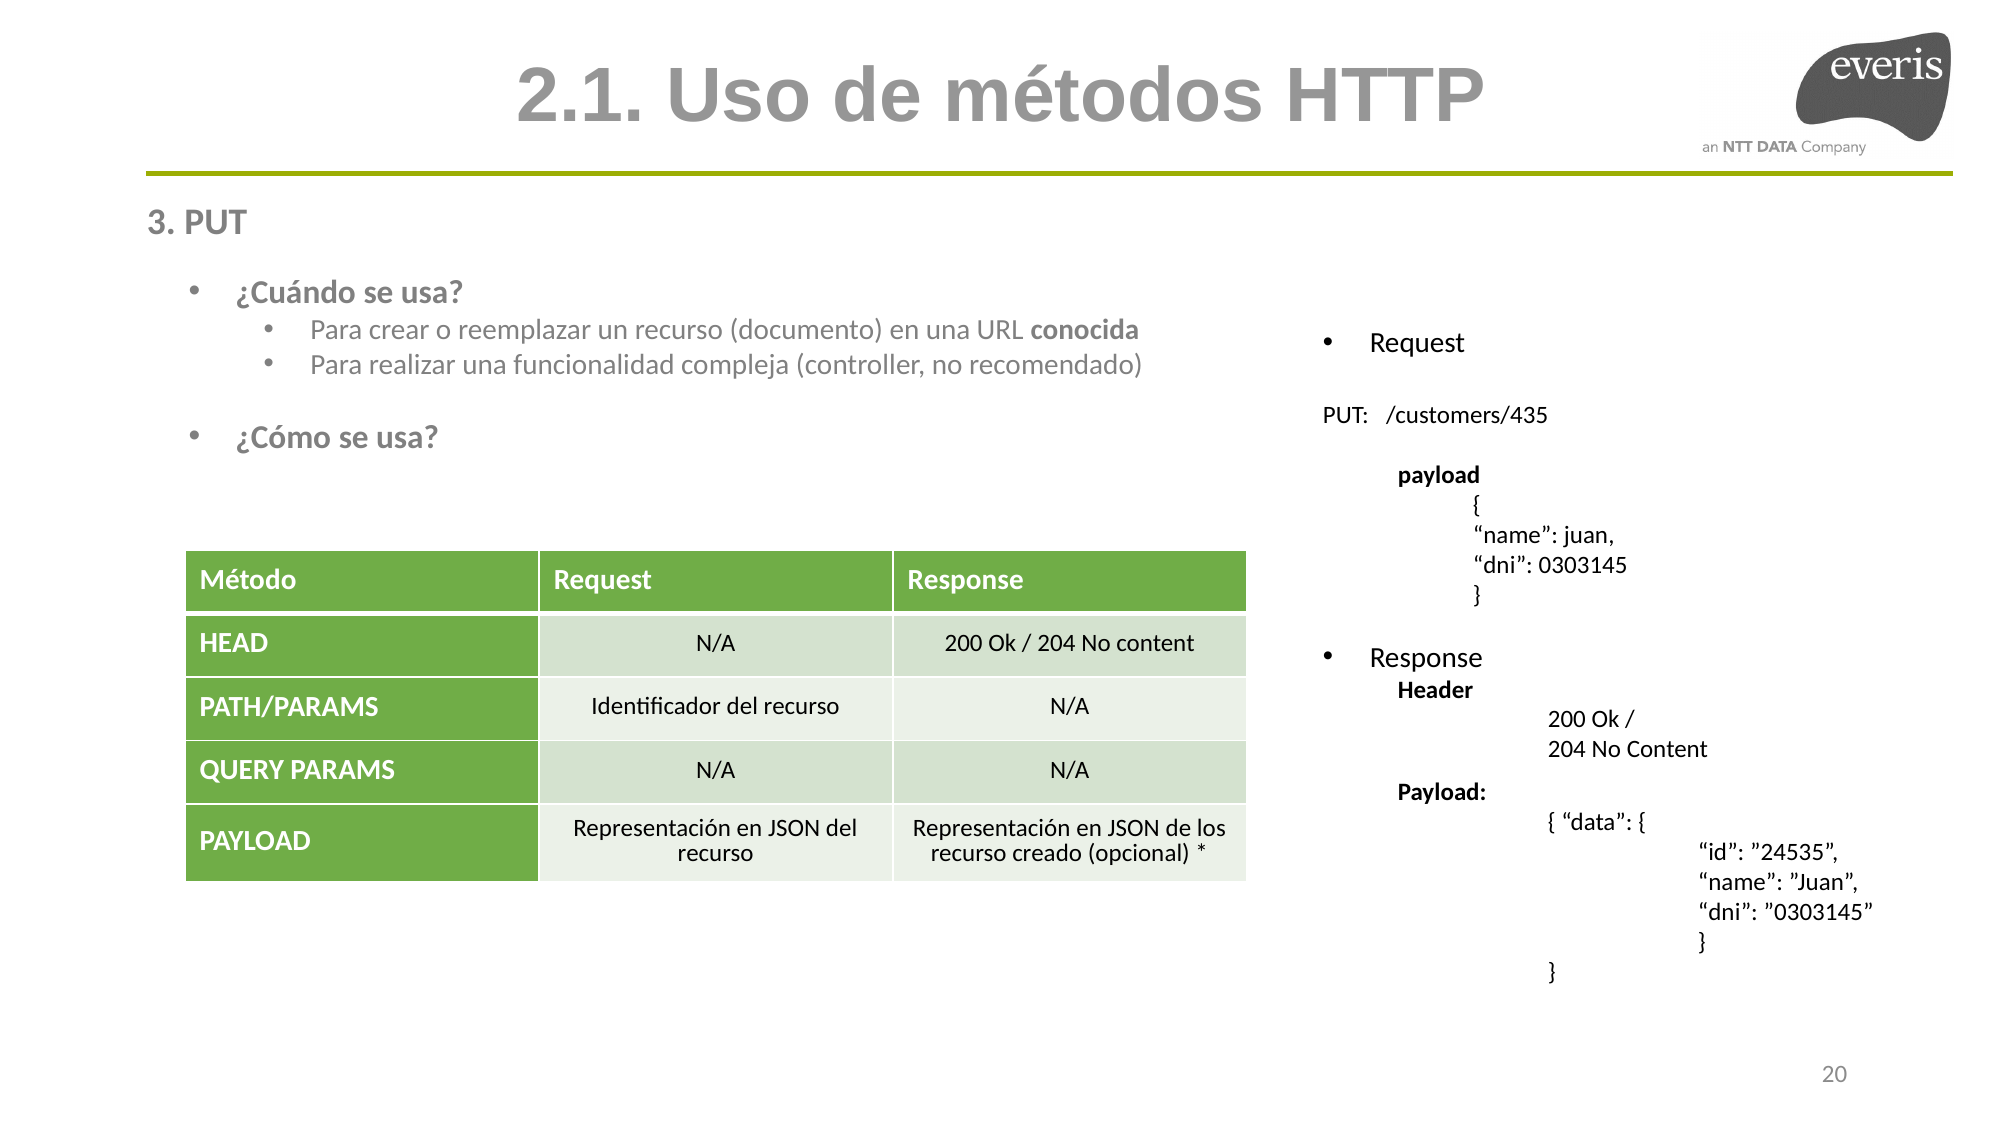

2.1. Uso de métodos HTTP
3. PUT
¿Cuándo se usa?
Para crear o reemplazar un recurso (documento) en una URL conocida
Para realizar una funcionalidad compleja (controller, no recomendado)

¿Cómo se usa?

Request

PUT:   /customers/435

payload
	{
	“name”: juan,
	“dni”: 0303145
	}

Response
Header
	200 Ok /
	204 No Content
Payload:
	{ “data”: {
		“id”: ”24535”,
		“name”: ”Juan”,
		“dni”: ”0303145”
		}
	}
| Método | Request | Response |
| --- | --- | --- |
| HEAD | N/A | 200 Ok / 204 No content |
| PATH/PARAMS | Identificador del recurso | N/A |
| QUERY PARAMS | N/A | N/A |
| PAYLOAD | Representación en JSON del recurso | Representación en JSON de los recurso creado (opcional) \* |
20